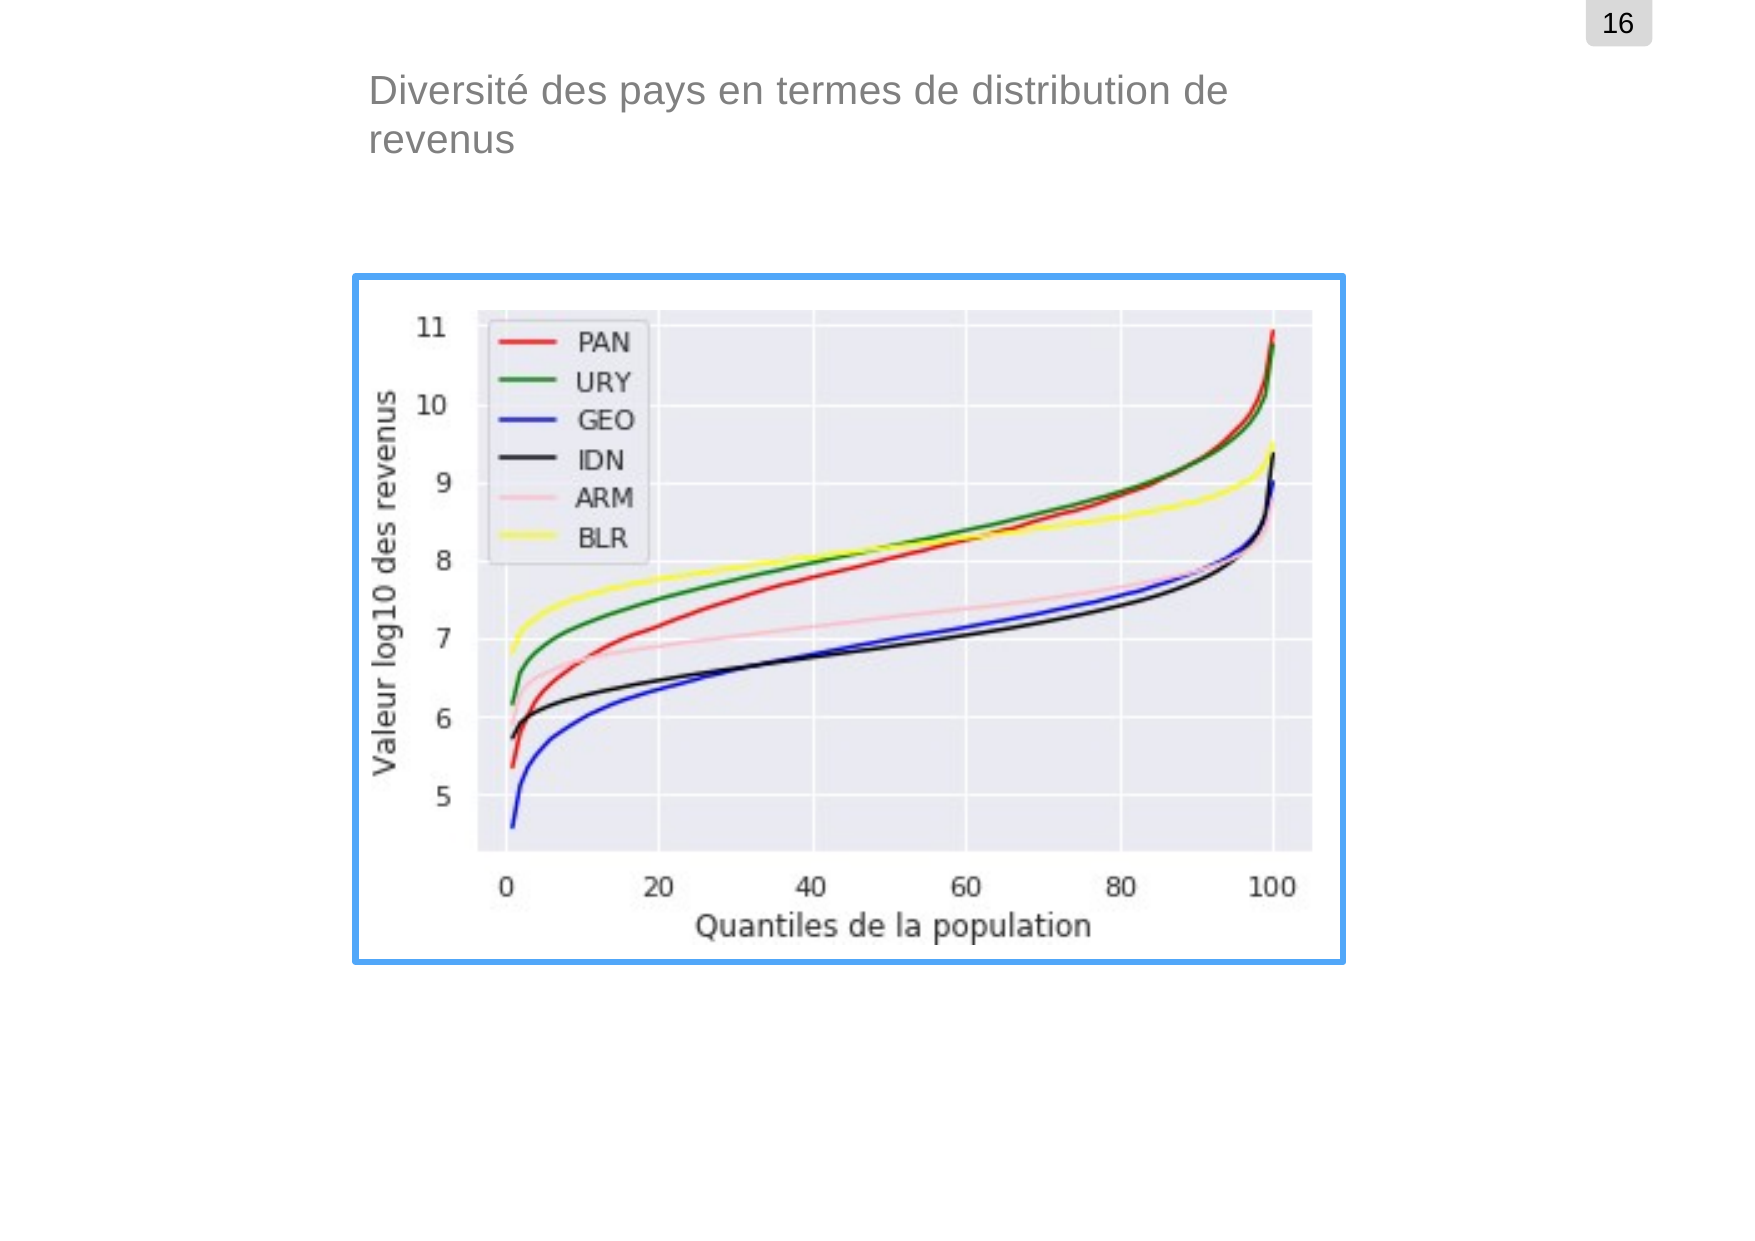

16
# Diversité des pays en termes de distribution de revenus